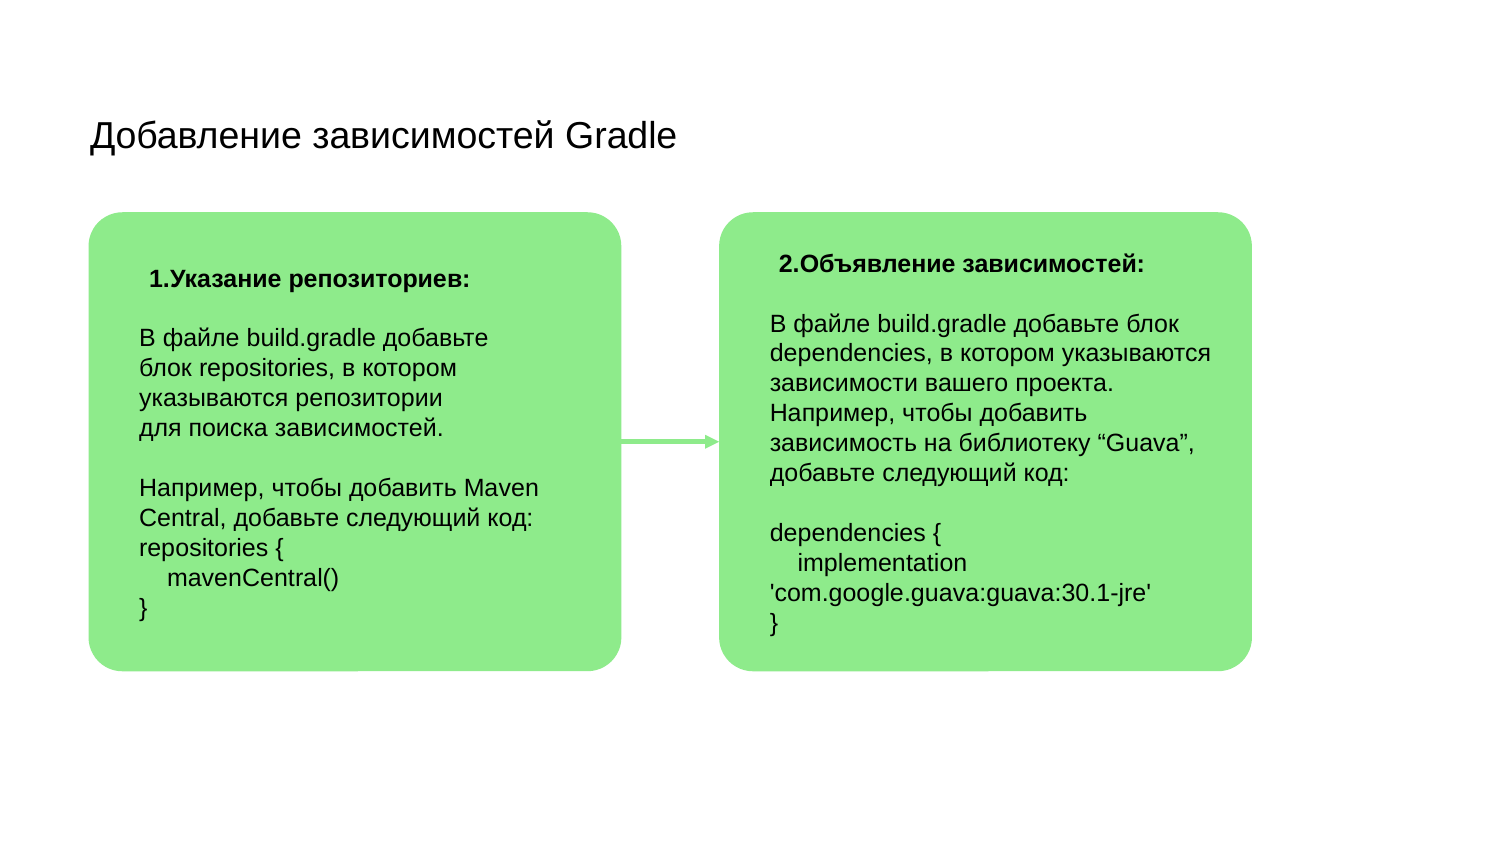

# Добавление зависимостей Gradle

Указание репозиториев:

В файле build.gradle добавьте
блок repositories, в котором указываются репозитории
для поиска зависимостей.
Например, чтобы добавить Maven Central, добавьте следующий код:
repositories {
    mavenCentral()
}

Объявление зависимостей:

В файле build.gradle добавьте блок dependencies, в котором указываются зависимости вашего проекта. Например, чтобы добавить зависимость на библиотеку “Guava”, добавьте следующий код:
dependencies {
    implementation 'com.google.guava:guava:30.1-jre'
}